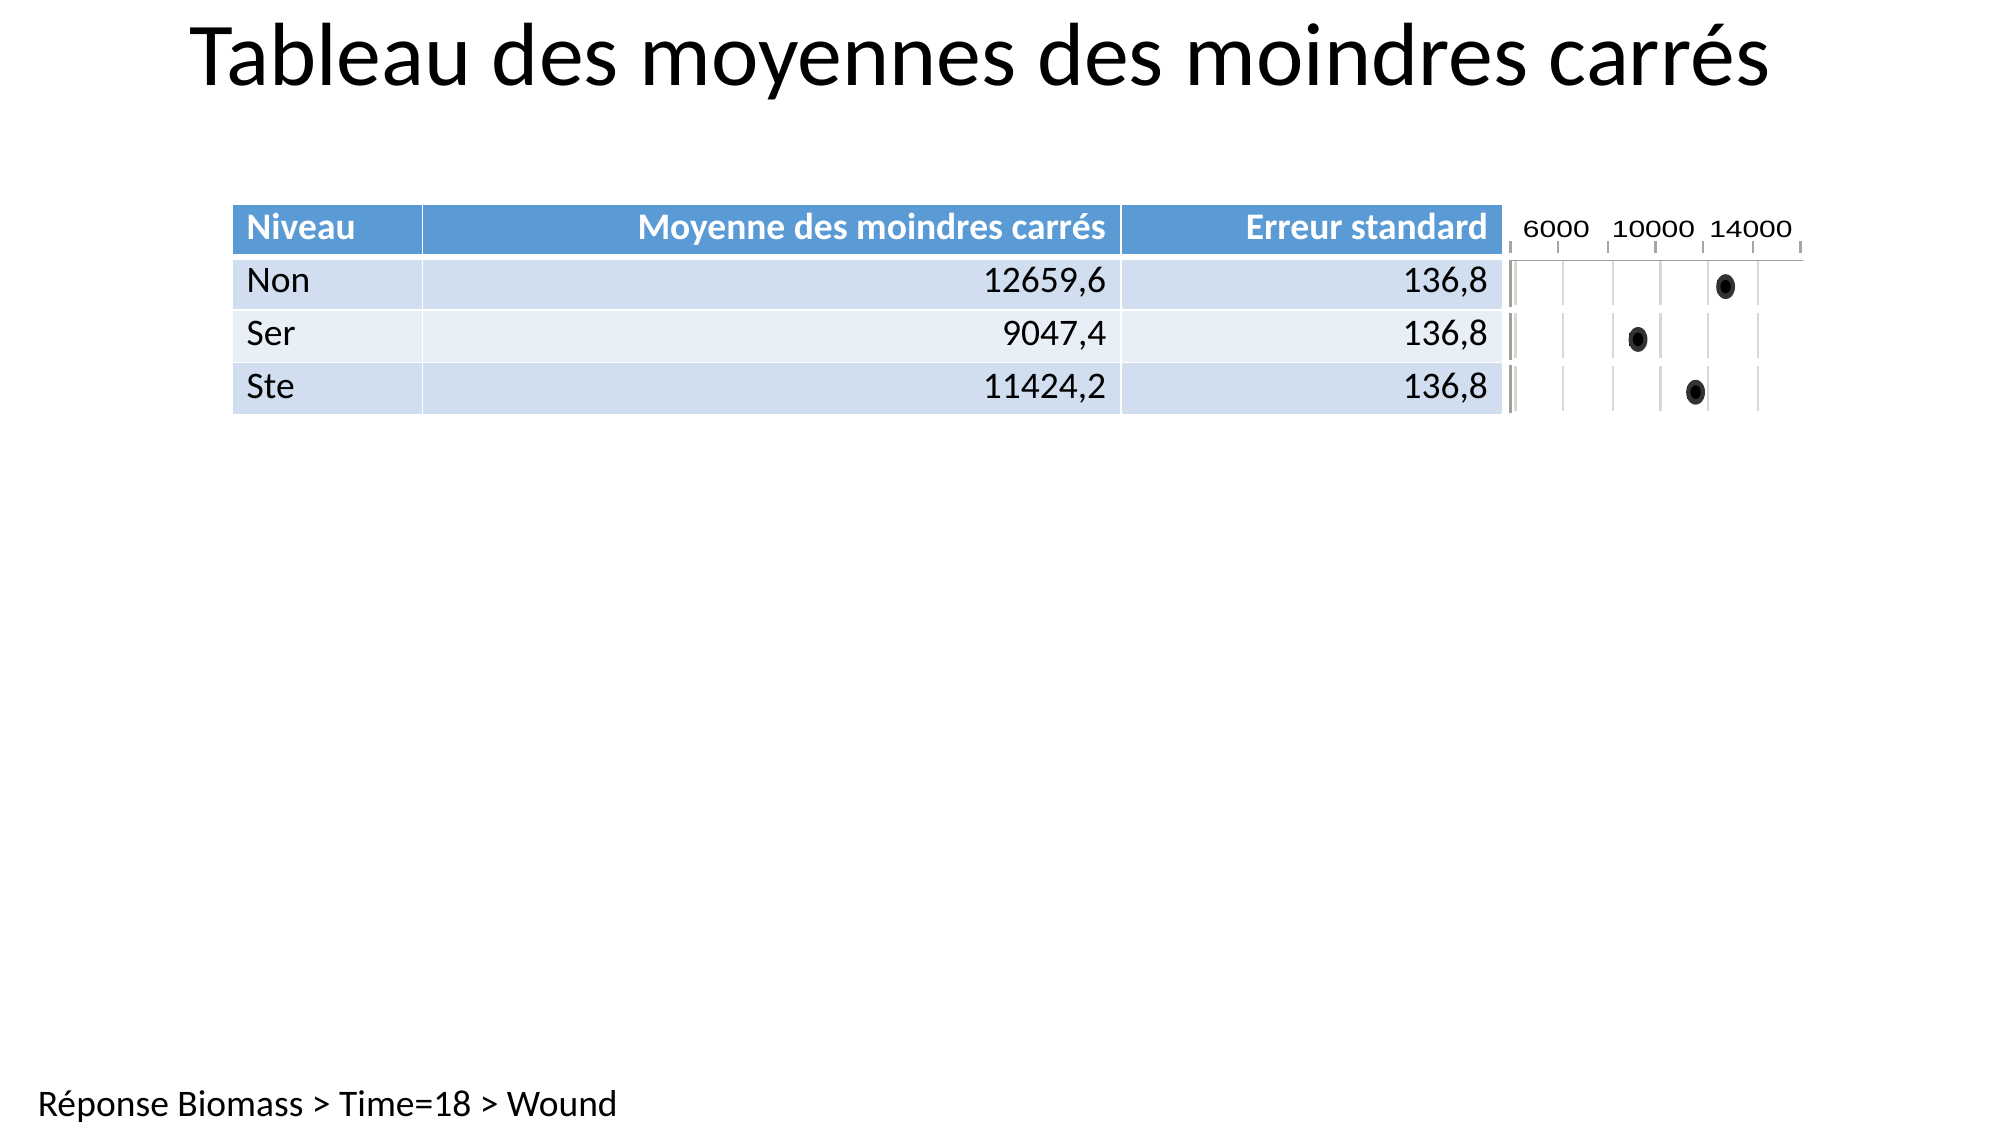

# Tableau des moyennes des moindres carrés
| Niveau | Moyenne des moindres carrés | Erreur standard |  |
| --- | --- | --- | --- |
| Non | 12659,6 | 136,8 |  |
| Ser | 9047,4 | 136,8 |  |
| Ste | 11424,2 | 136,8 |  |
Réponse Biomass > Time=18 > Wound